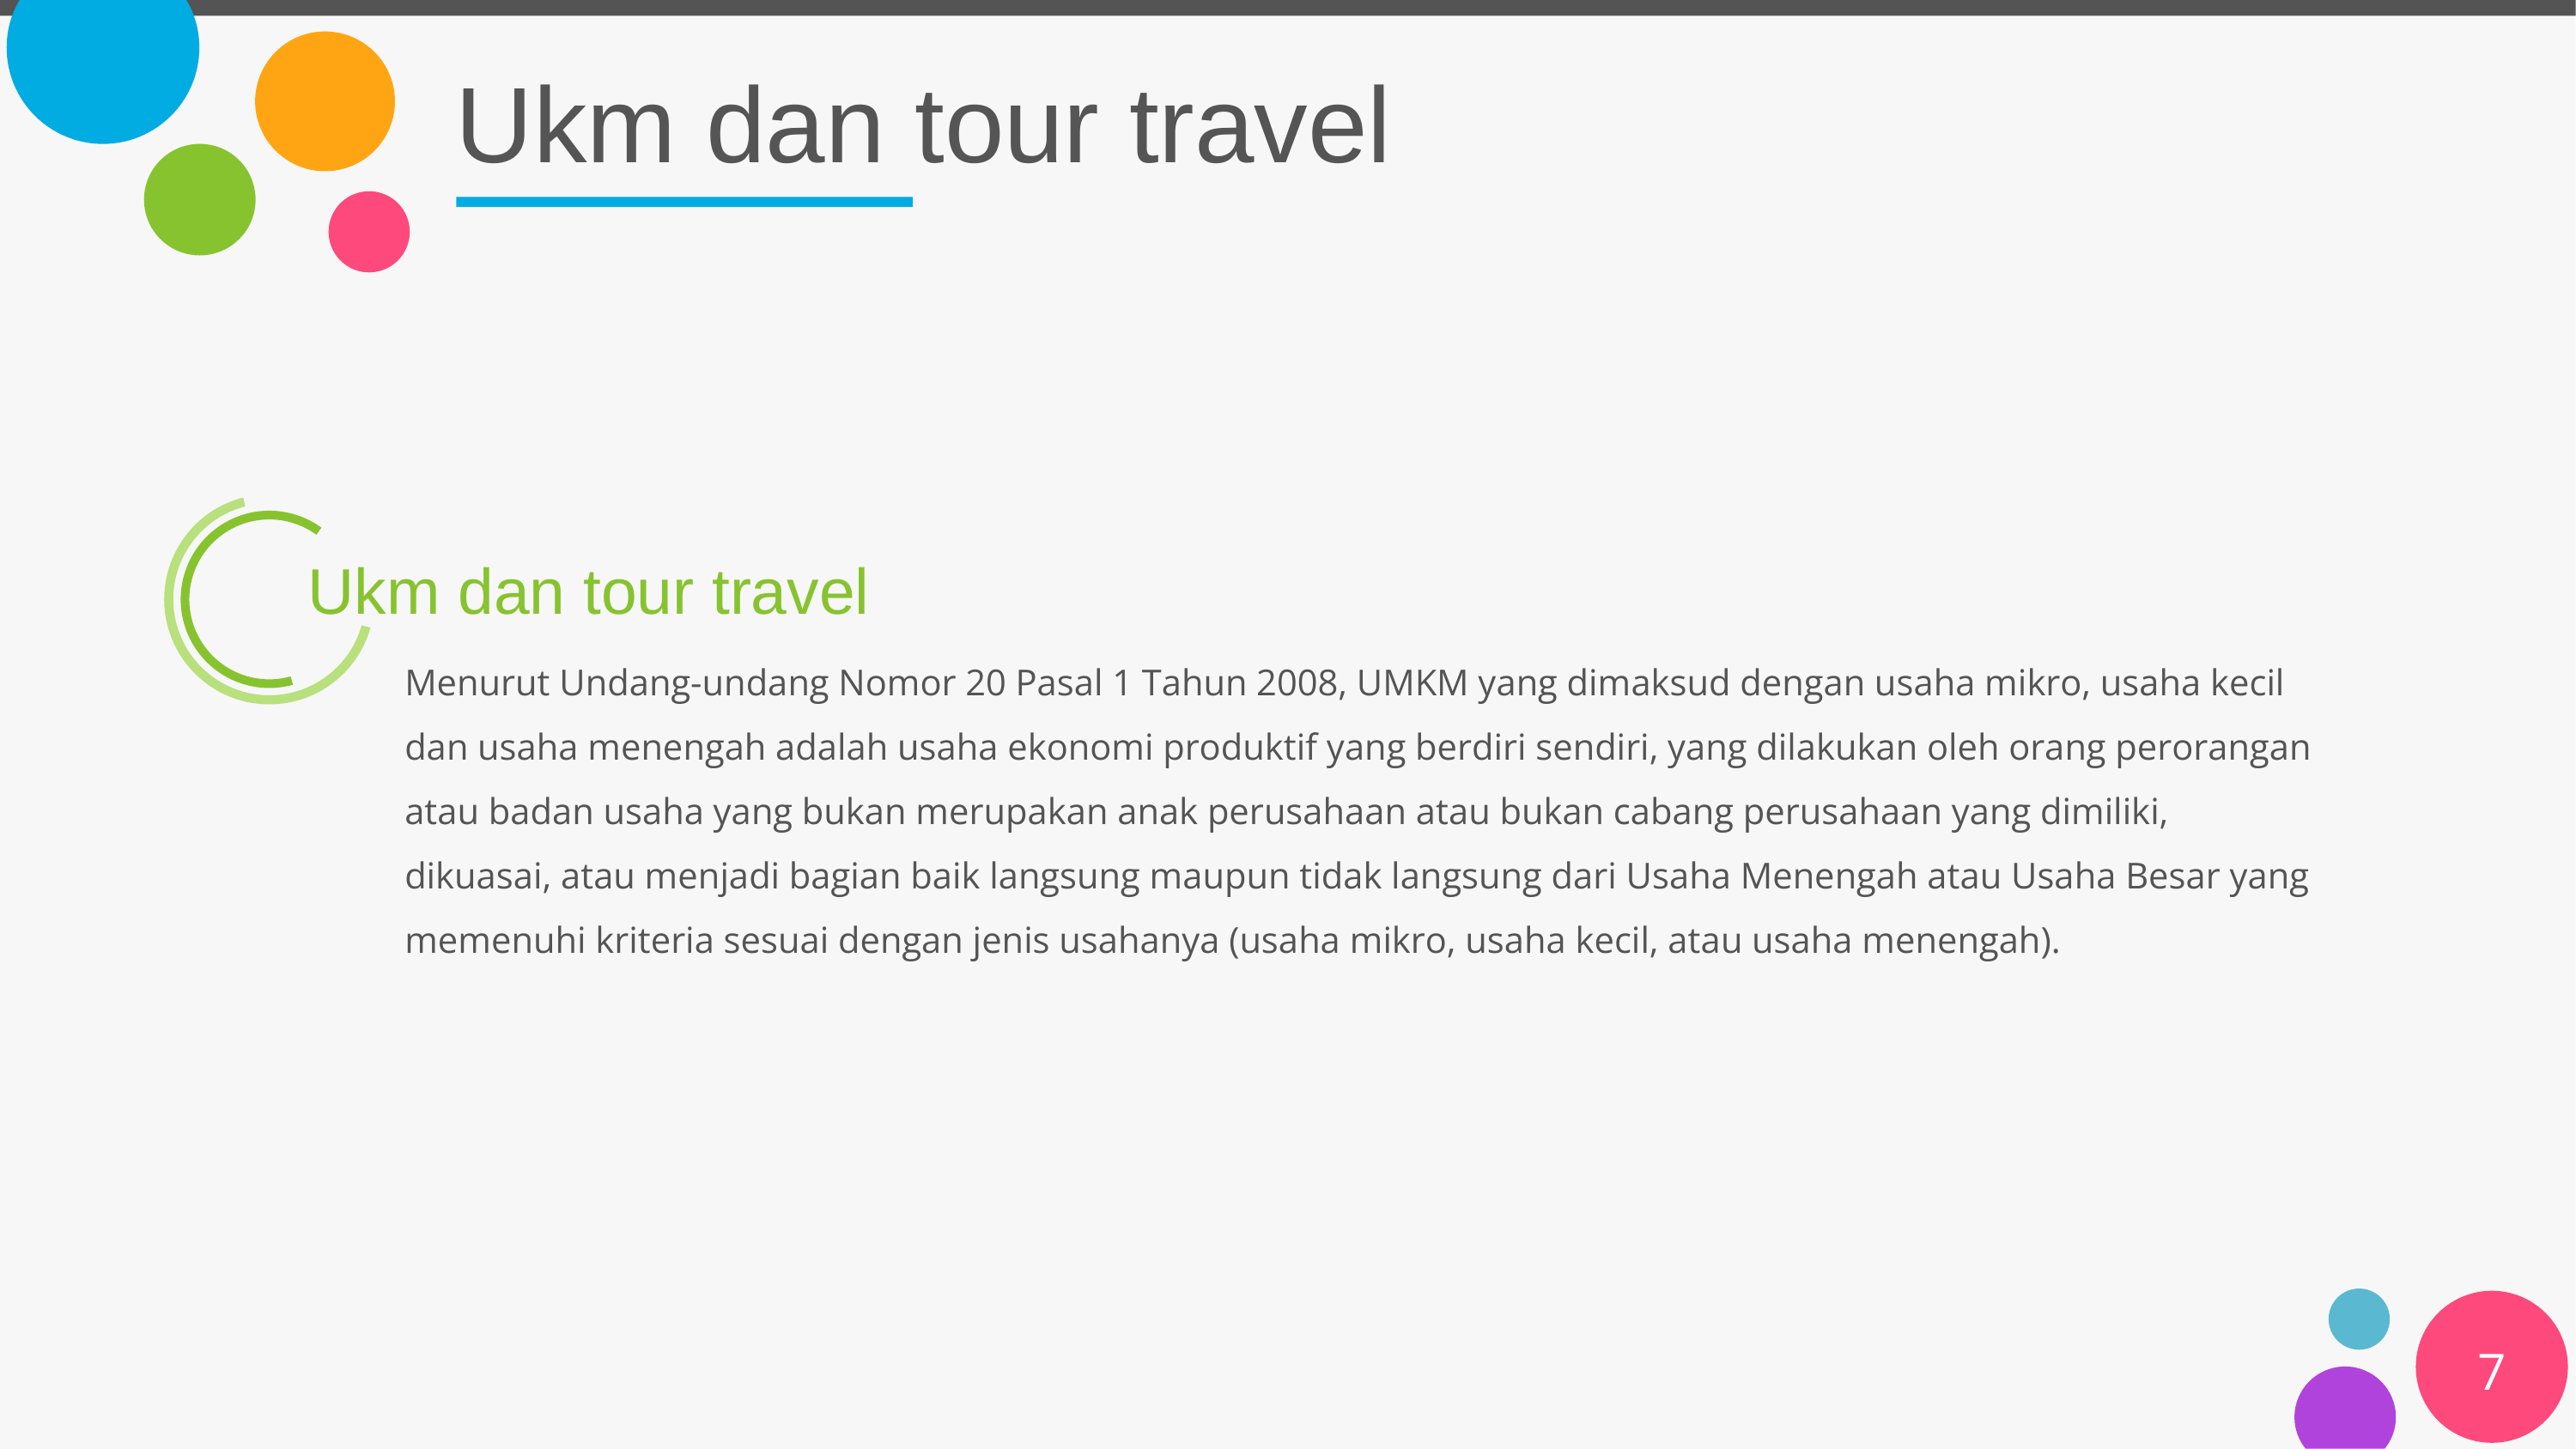

# Ukm dan tour travel
Ukm dan tour travel
Menurut Undang-undang Nomor 20 Pasal 1 Tahun 2008, UMKM yang dimaksud dengan usaha mikro, usaha kecil dan usaha menengah adalah usaha ekonomi produktif yang berdiri sendiri, yang dilakukan oleh orang perorangan atau badan usaha yang bukan merupakan anak perusahaan atau bukan cabang perusahaan yang dimiliki, dikuasai, atau menjadi bagian baik langsung maupun tidak langsung dari Usaha Menengah atau Usaha Besar yang memenuhi kriteria sesuai dengan jenis usahanya (usaha mikro, usaha kecil, atau usaha menengah).
7